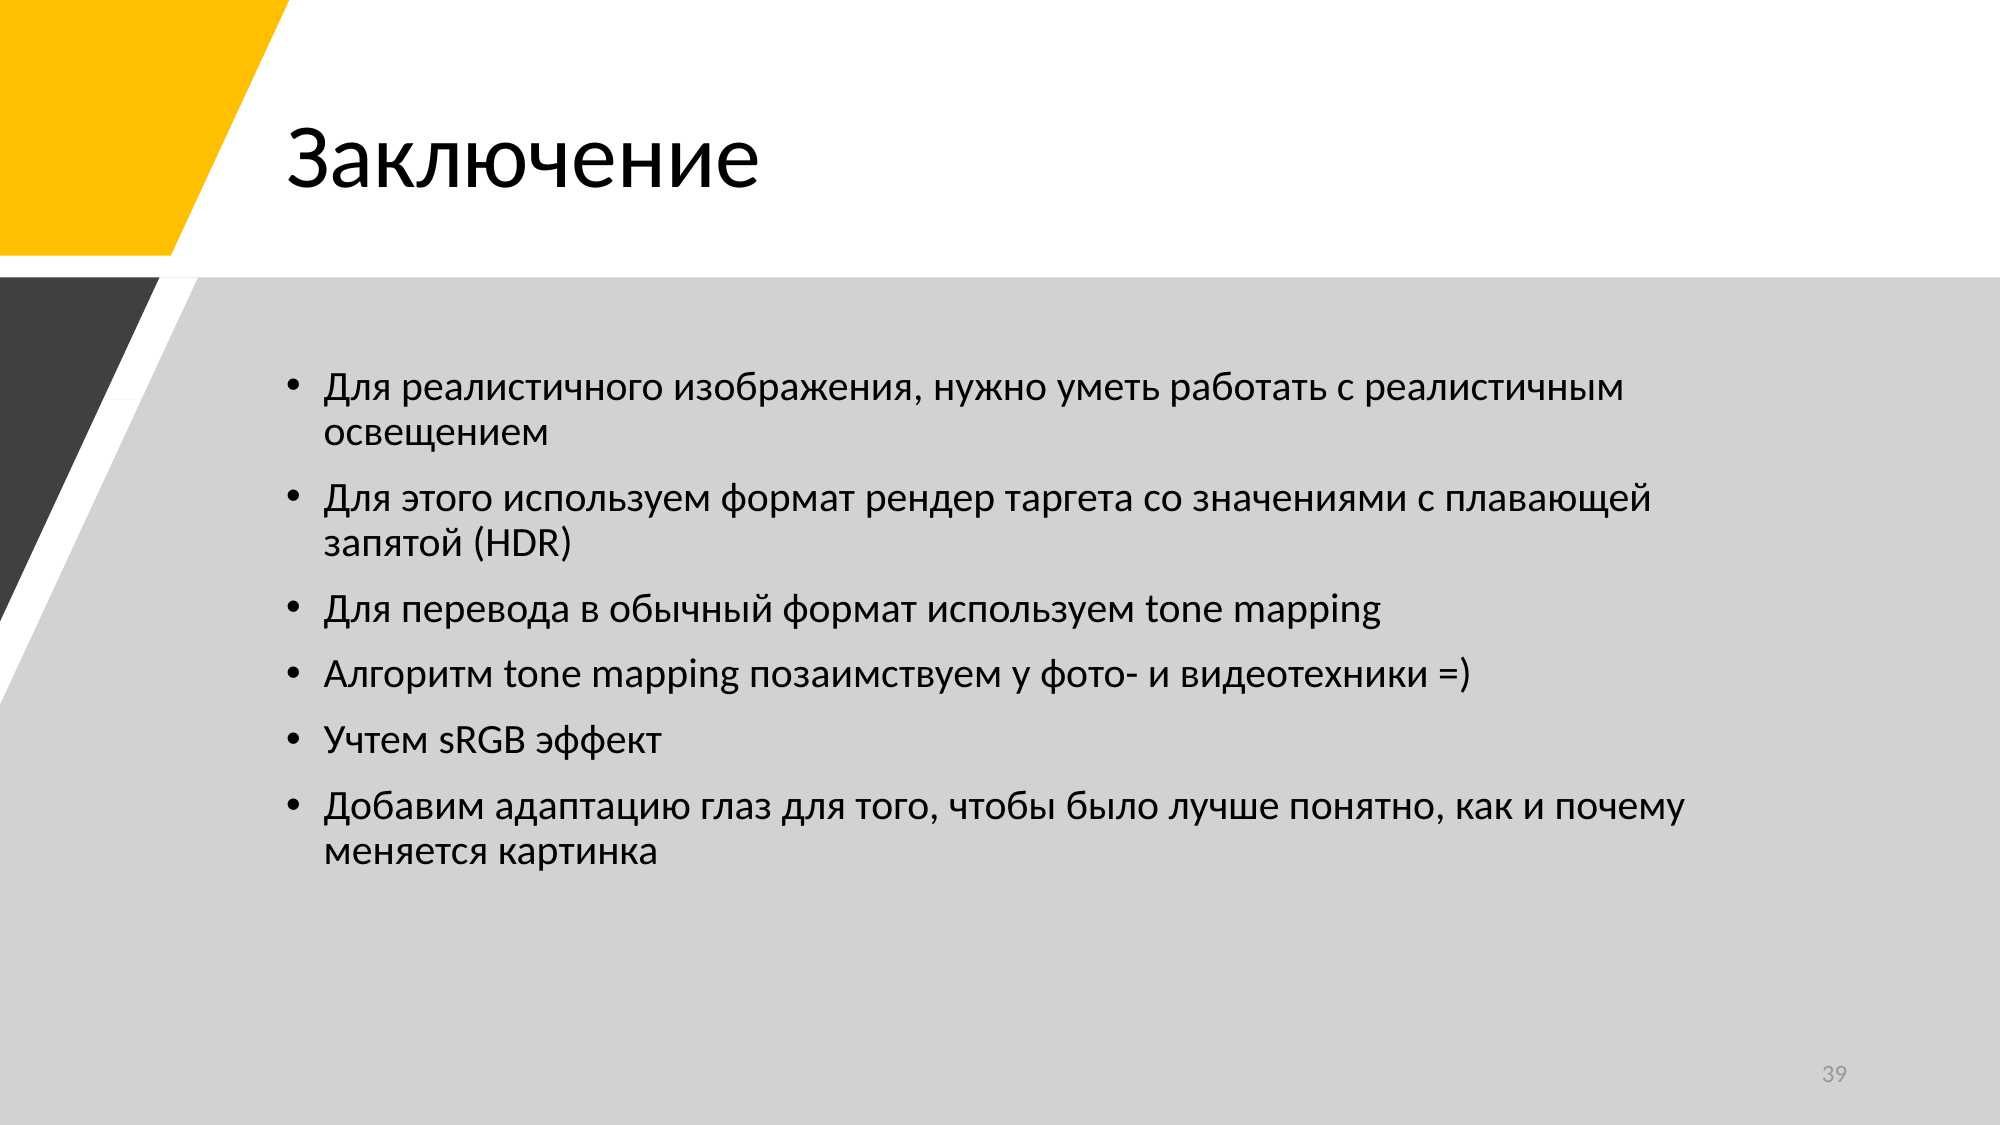

# Заключение

Для реалистичного изображения, нужно уметь работать с реалистичным освещением
Для этого используем формат рендер таргета со значениями с плавающей запятой (HDR)
Для перевода в обычный формат используем tone mapping
Алгоритм tone mapping позаимствуем у фото- и видеотехники =)
Учтем sRGB эффект
Добавим адаптацию глаз для того, чтобы было лучше понятно, как и почему меняется картинка
39